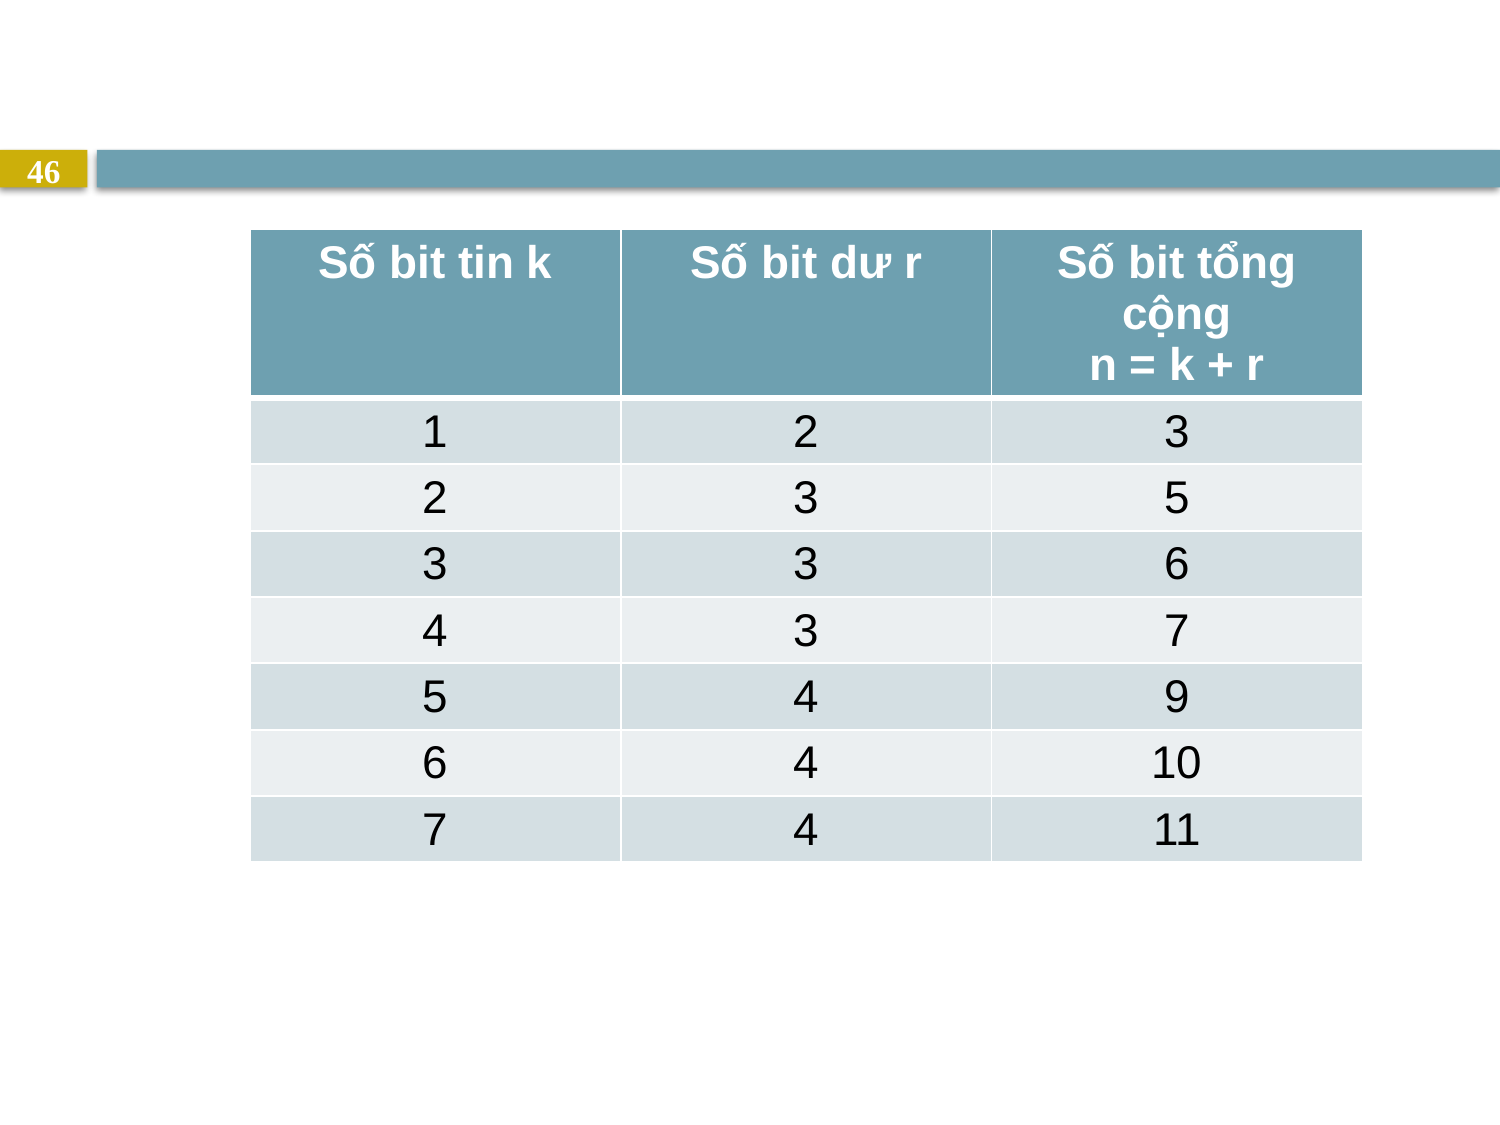

46

| Số bit tin k | Số bit dư r | Số bit tổng cộng n = k + r |
| --- | --- | --- |
| 1 | 2 | 3 |
| 2 | 3 | 5 |
| 3 | 3 | 6 |
| 4 | 3 | 7 |
| 5 | 4 | 9 |
| 6 | 4 | 10 |
| 7 | 4 | 11 |